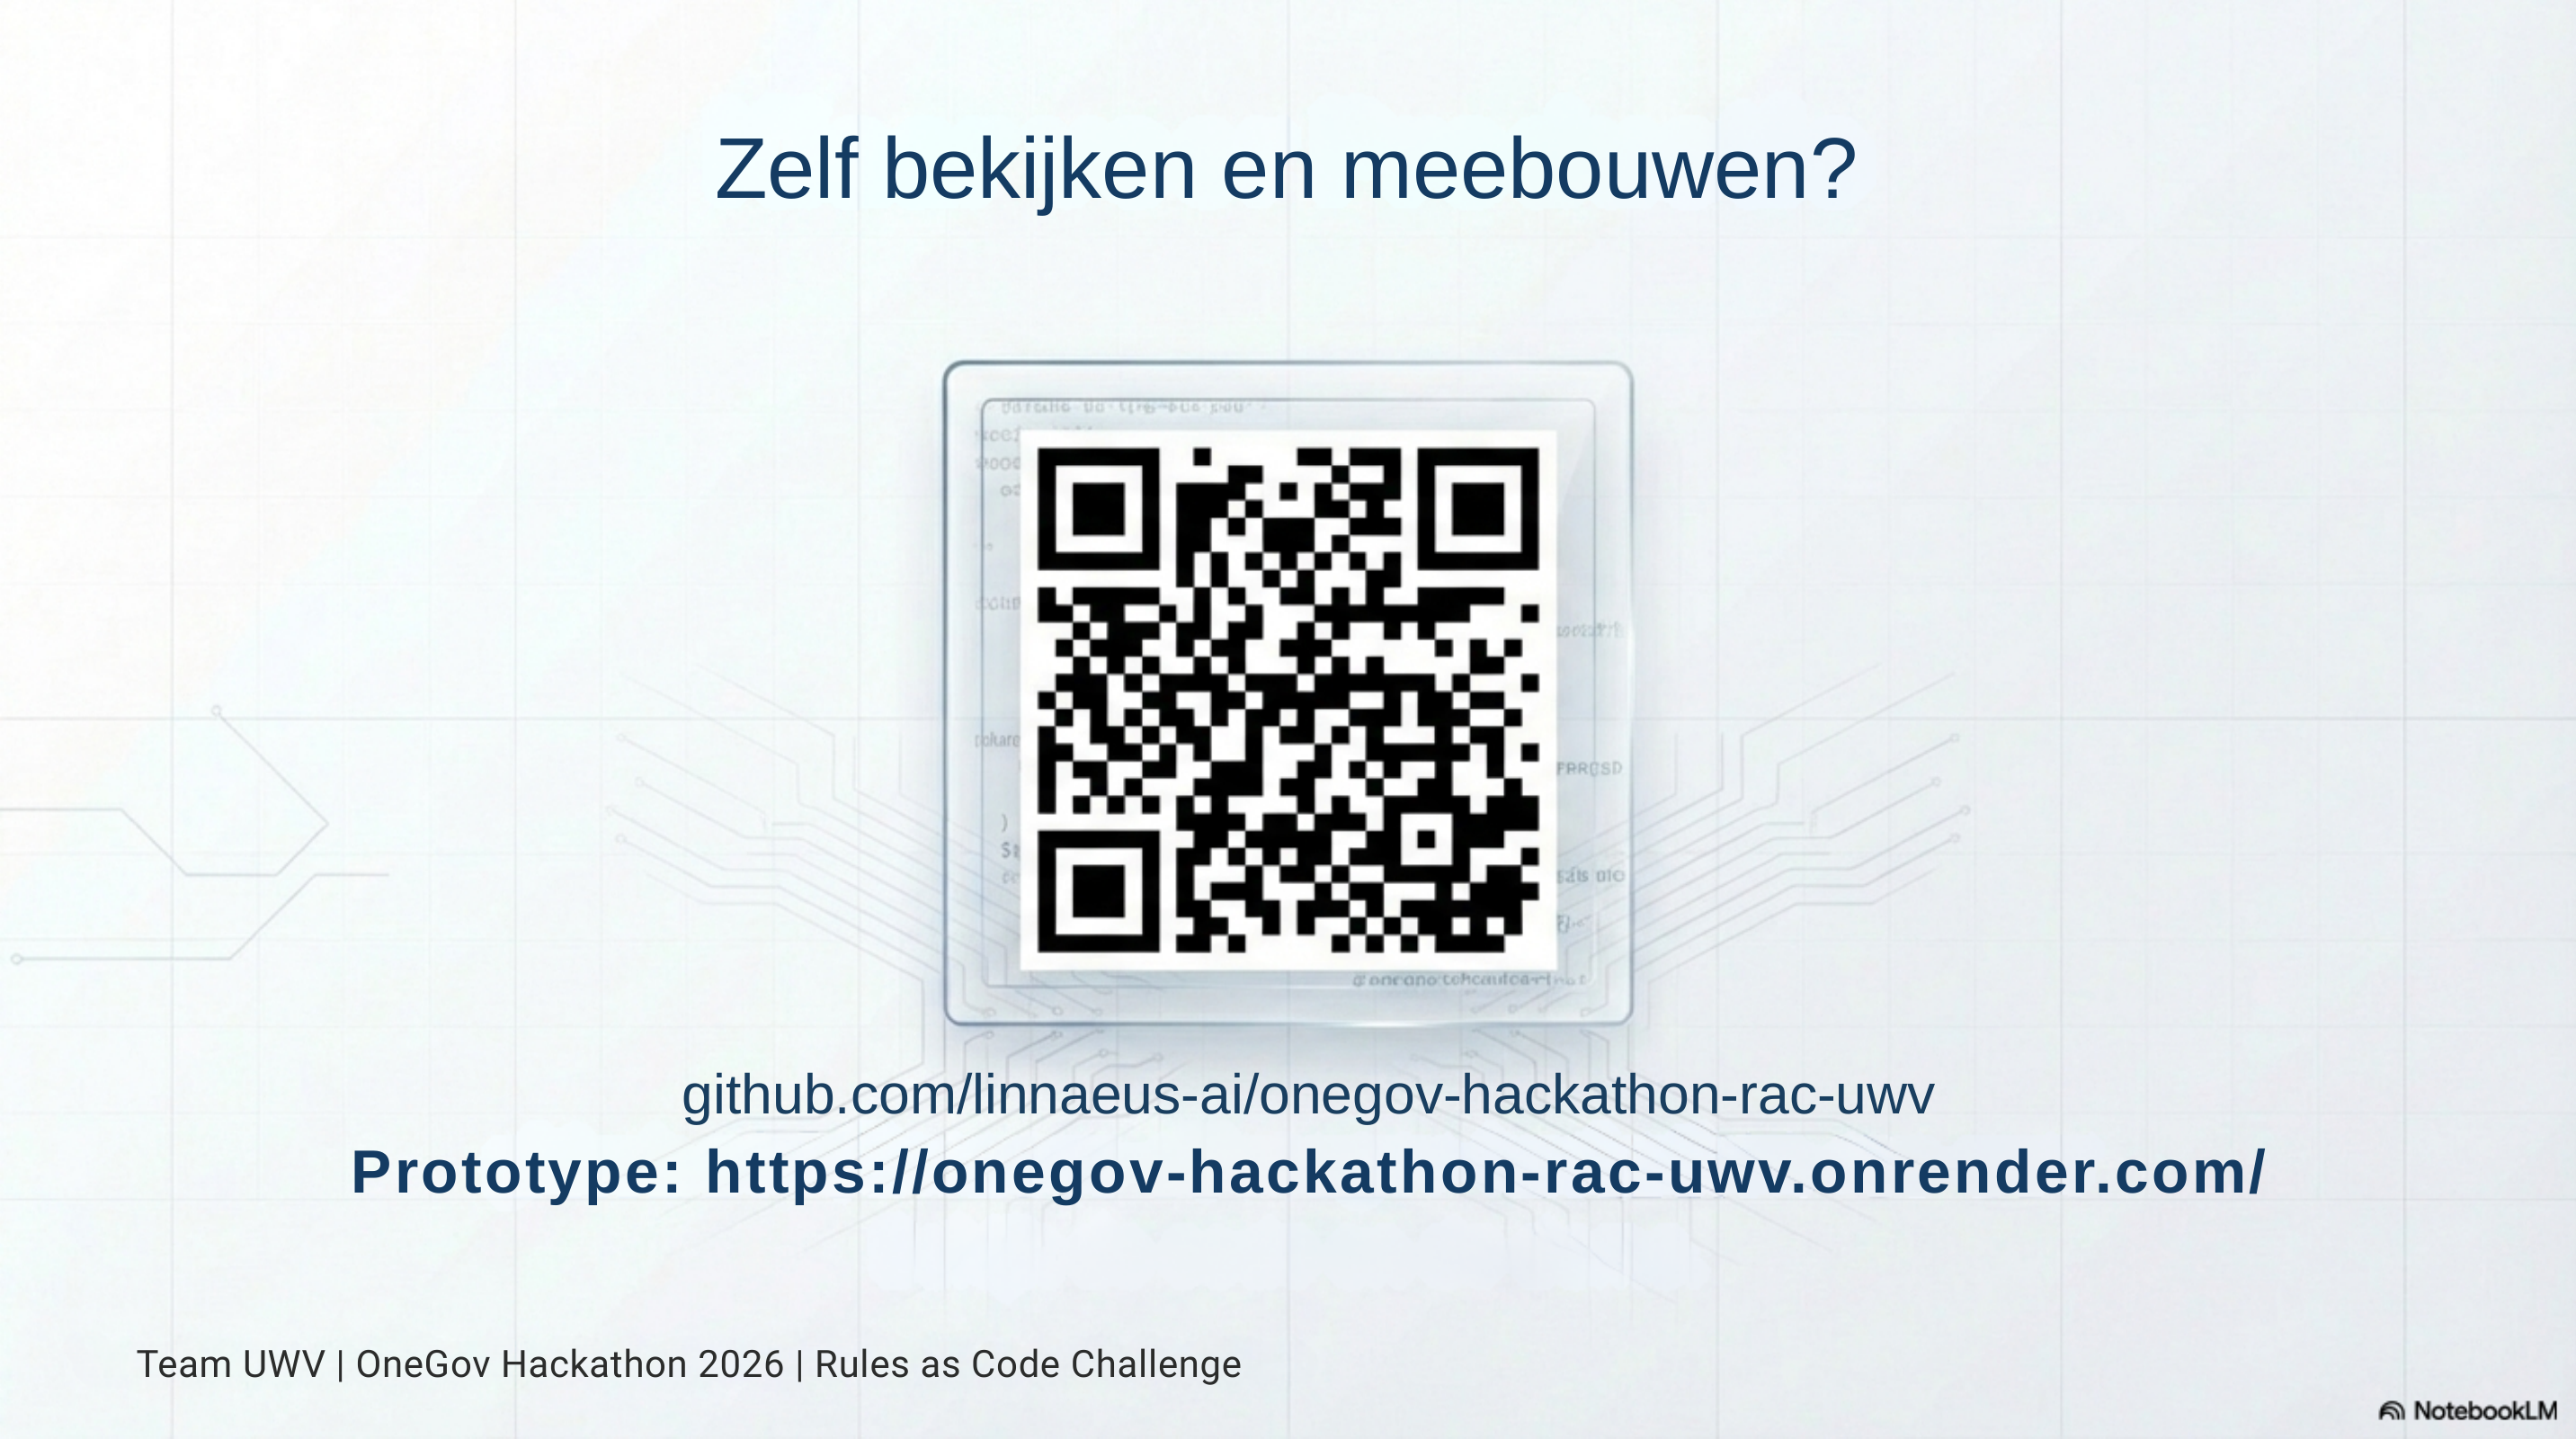

Zelf bekijken en meebouwen?
github.com/linnaeus-ai/onegov-hackathon-rac-uwv
Prototype: https://onegov-hackathon-rac-uwv.onrender.com/
Team UWV | OneGov Hackathon 2026 | Rules as Code Challenge